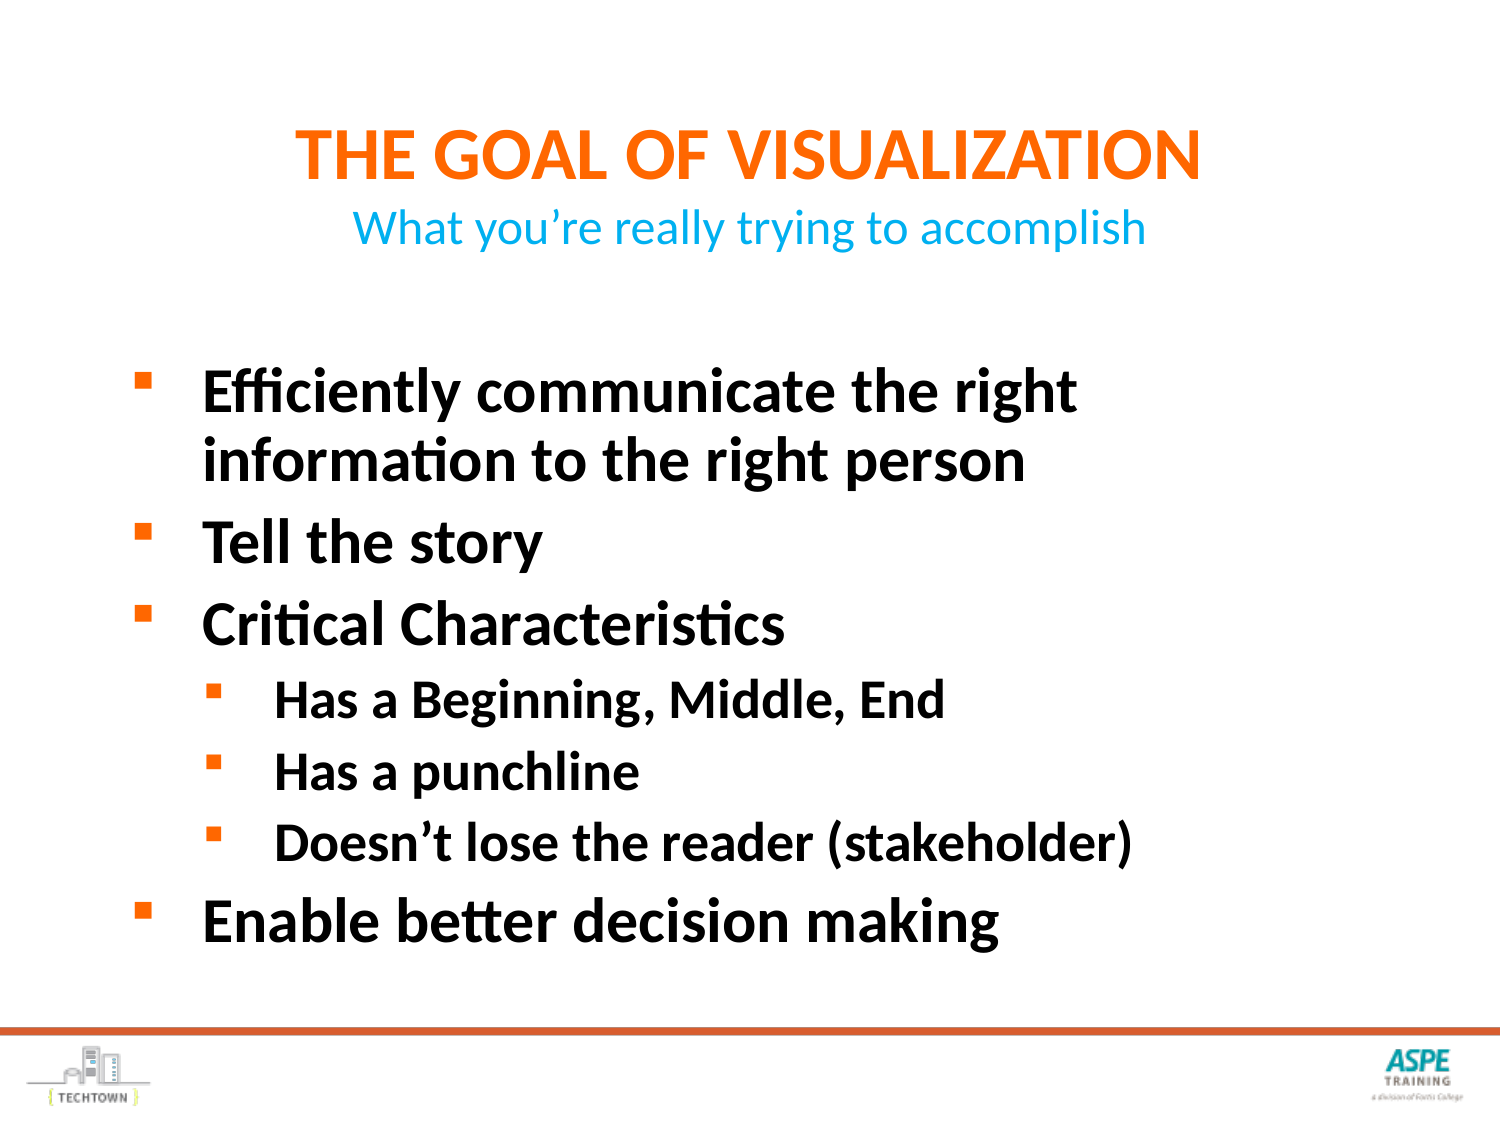

# THE GOAL OF VISUALIZATION
What you’re really trying to accomplish
Efficiently communicate the right information to the right person
Tell the story
Critical Characteristics
Has a Beginning, Middle, End
Has a punchline
Doesn’t lose the reader (stakeholder)
Enable better decision making